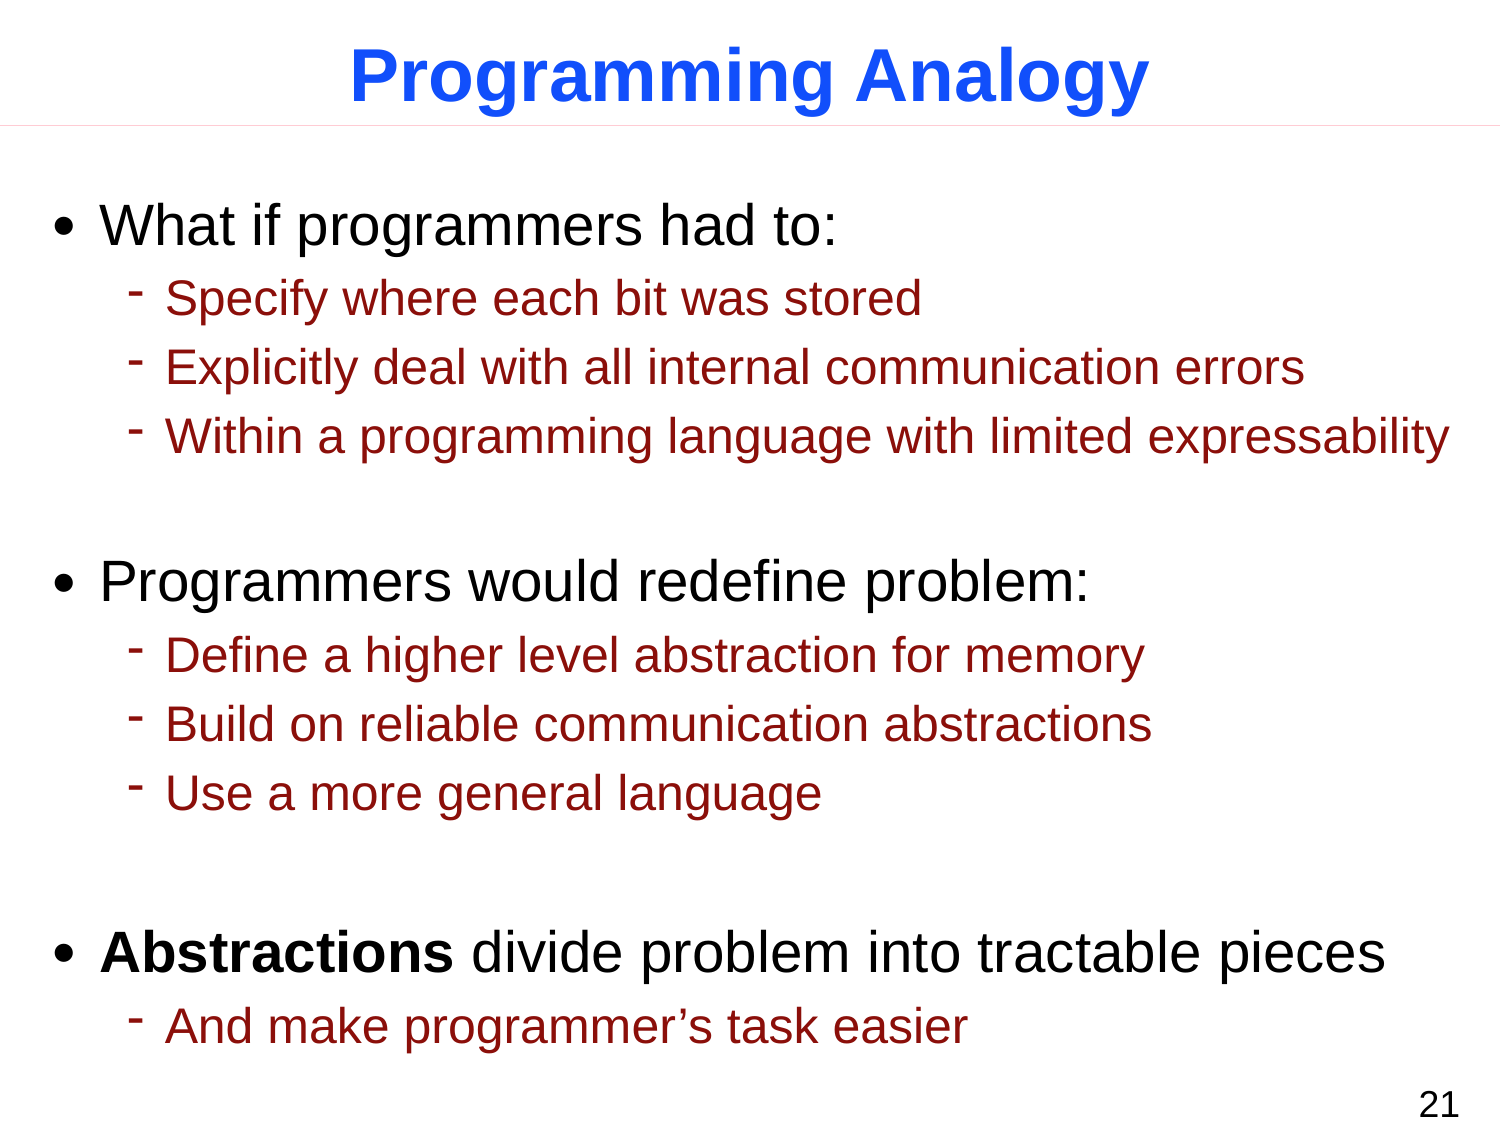

# Programming Analogy
What if programmers had to:
Specify where each bit was stored
Explicitly deal with all internal communication errors
Within a programming language with limited expressability

Programmers would redefine problem:
Define a higher level abstraction for memory
Build on reliable communication abstractions
Use a more general language

Abstractions divide problem into tractable pieces
And make programmer’s task easier